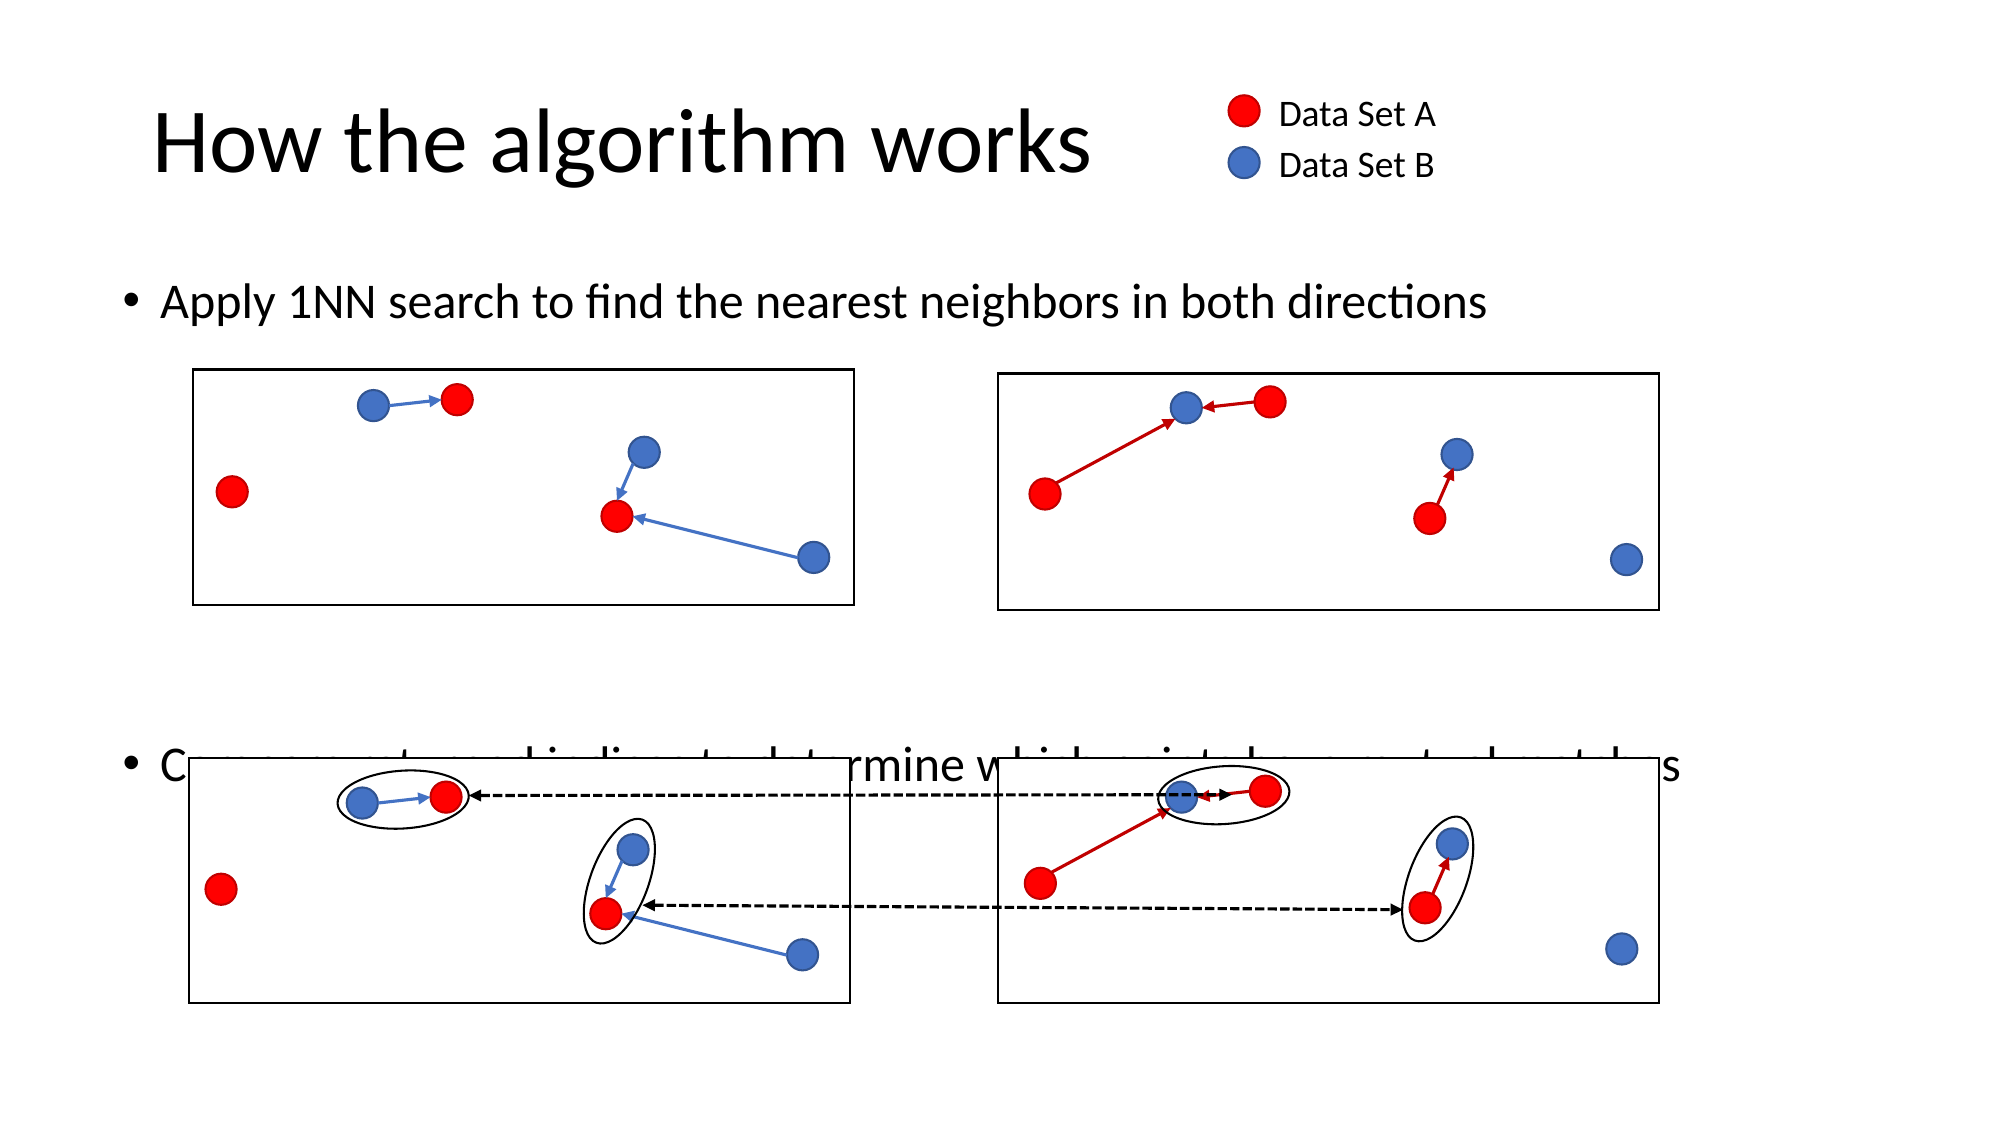

# How the algorithm works
Data Set A

Data Set B

Apply 1NN search to find the nearest neighbors in both directions

Compare returned indices to determine which points have mutual matches